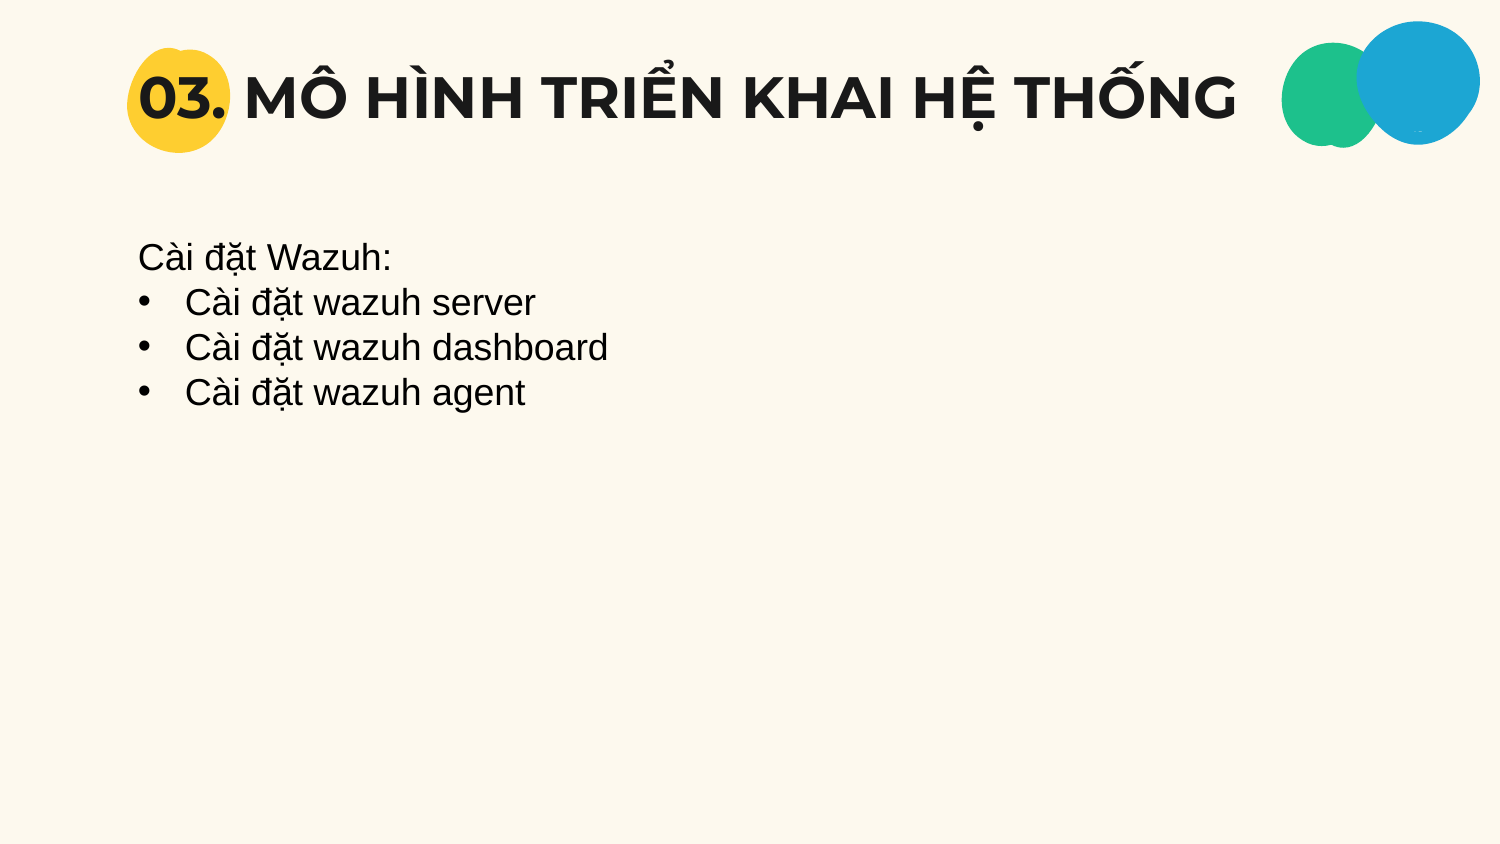

# 03. MÔ HÌNH TRIỂN KHAI HỆ THỐNG
Cài đặt Wazuh:
Cài đặt wazuh server
Cài đặt wazuh dashboard
Cài đặt wazuh agent